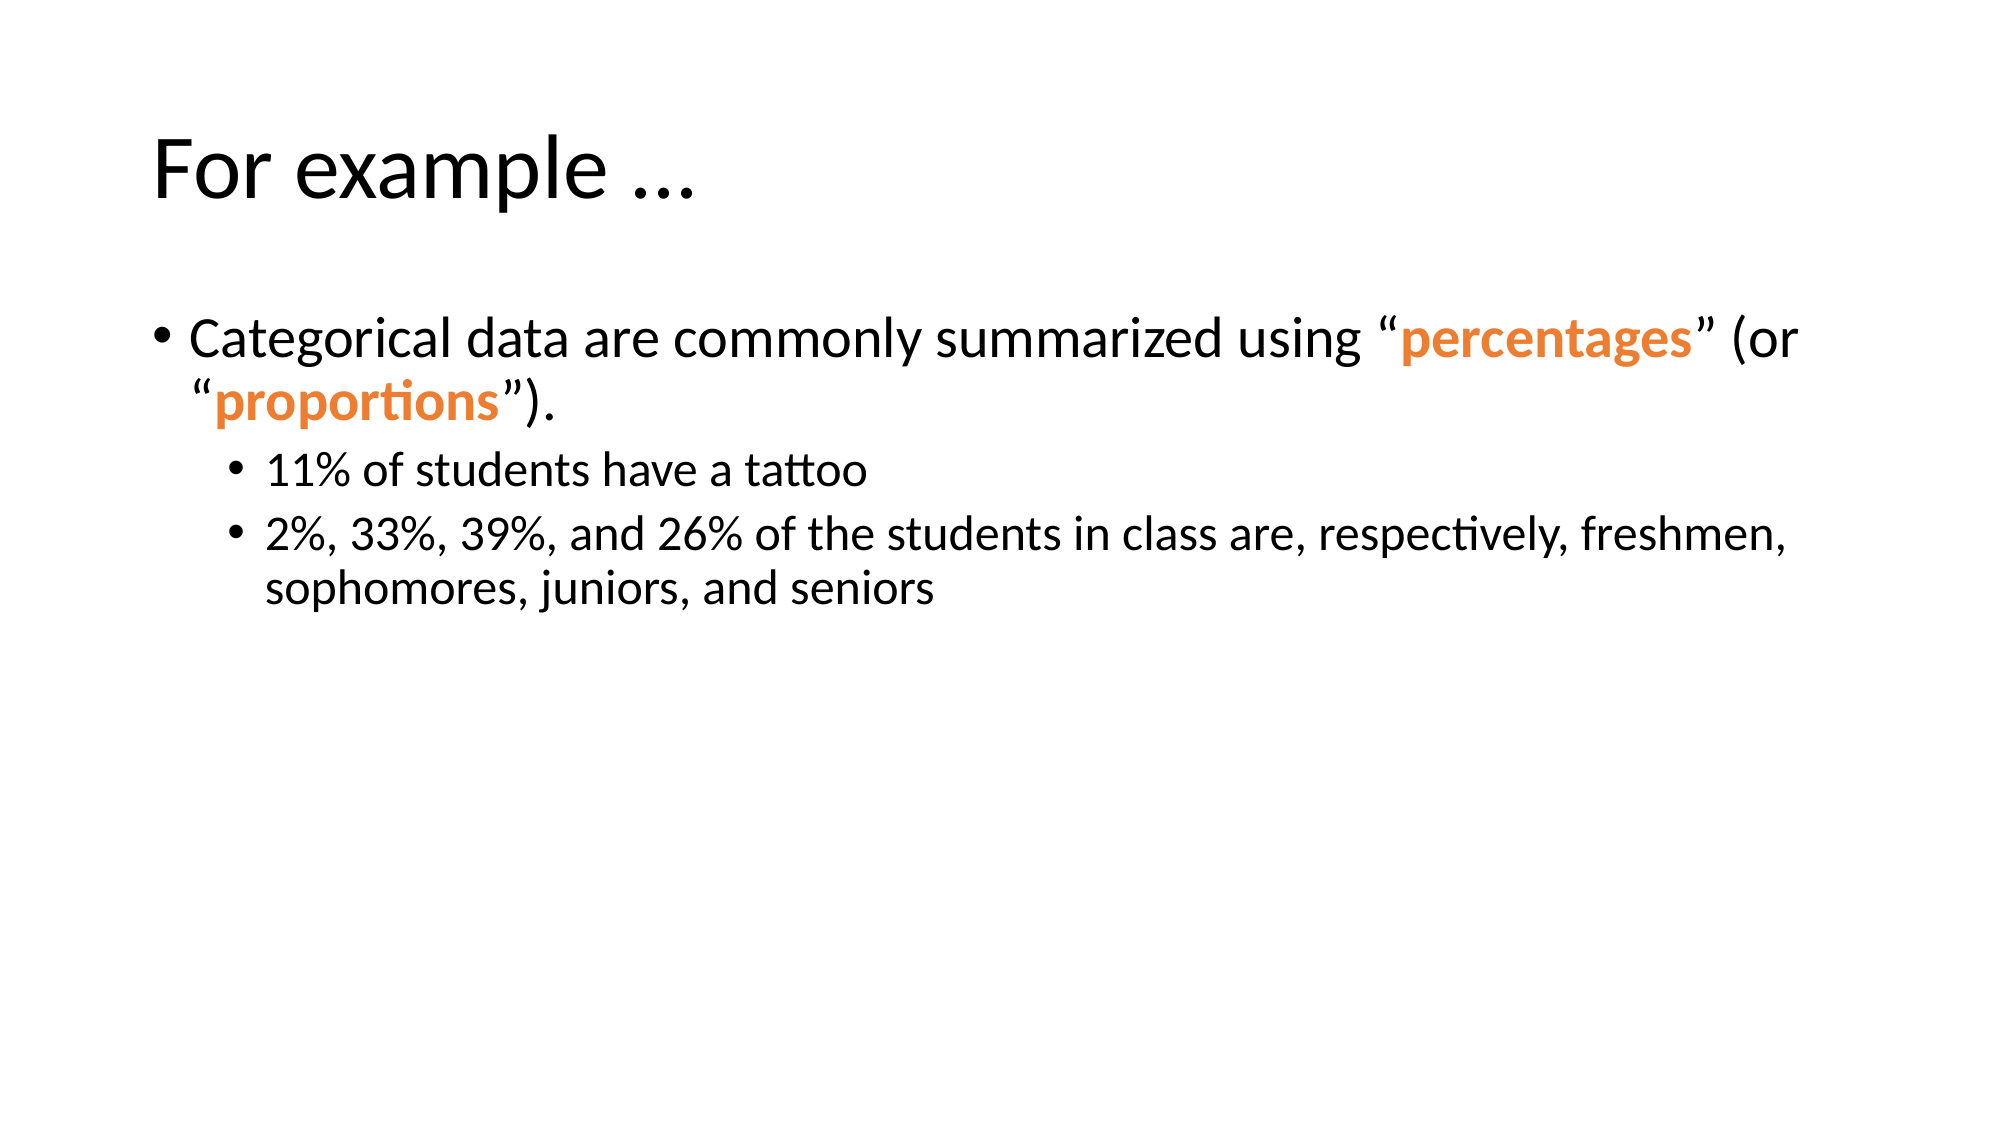

# For example ...
Categorical data are commonly summarized using “percentages” (or “proportions”).
11% of students have a tattoo
2%, 33%, 39%, and 26% of the students in class are, respectively, freshmen, sophomores, juniors, and seniors